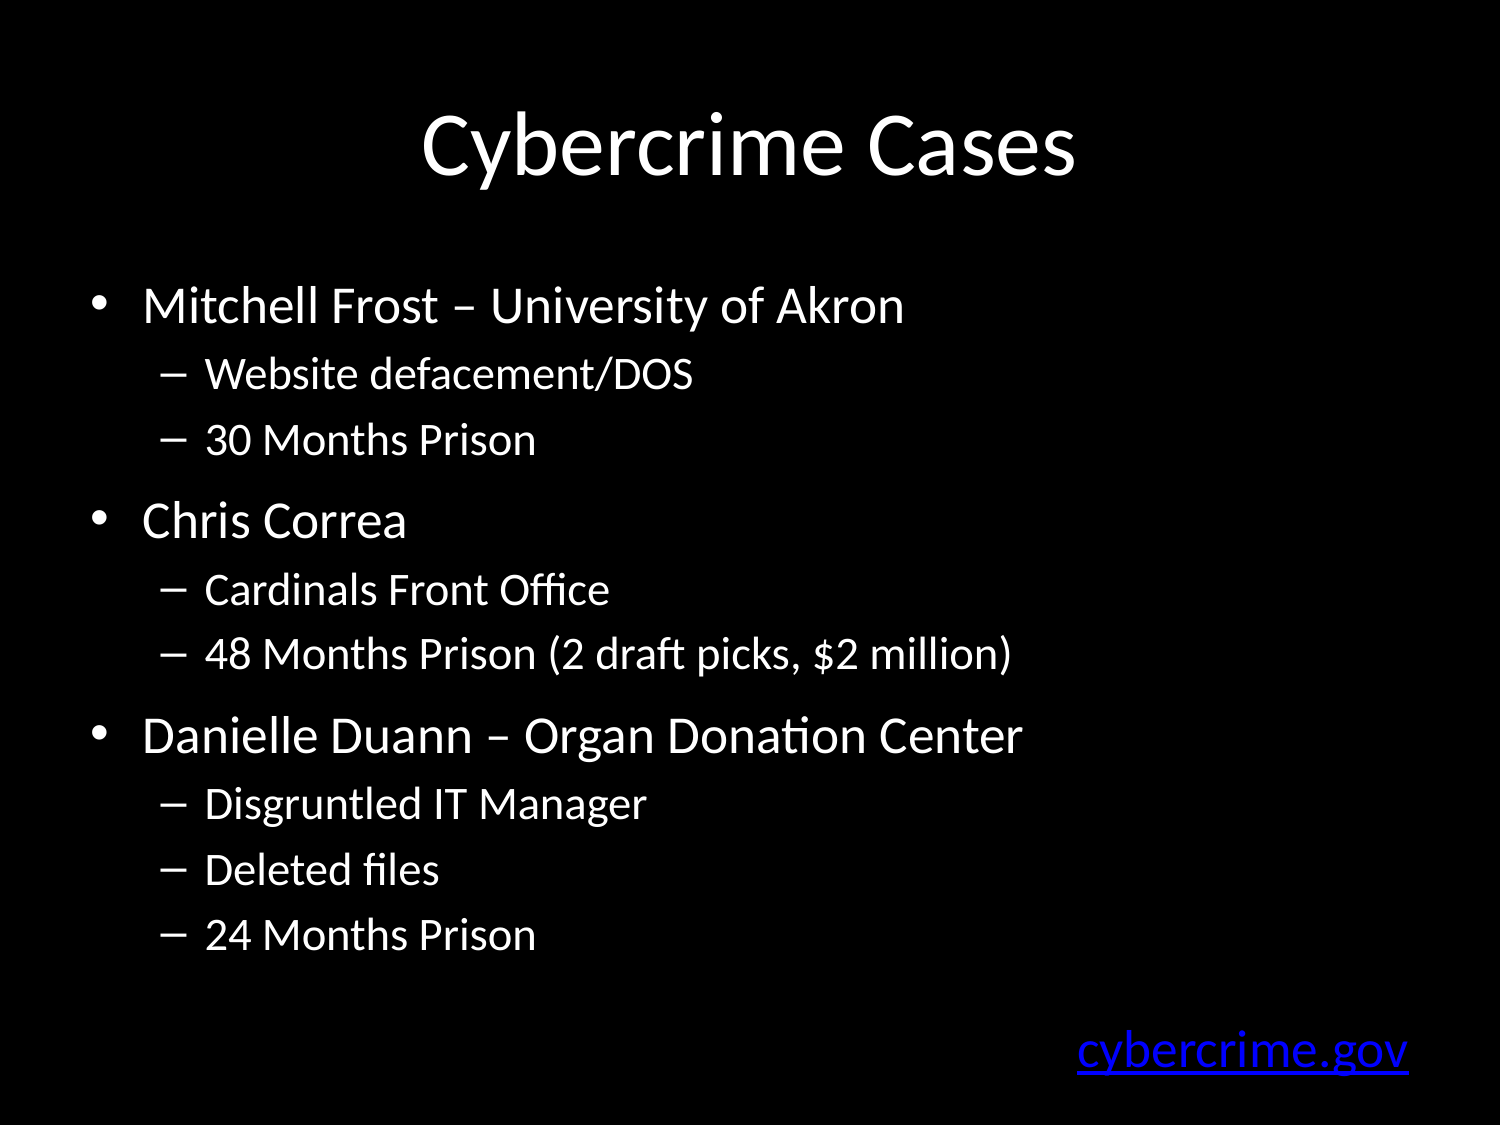

# Cybercrime Cases
Mitchell Frost – University of Akron
Website defacement/DOS
30 Months Prison
Chris Correa
Cardinals Front Office
48 Months Prison (2 draft picks, $2 million)
Danielle Duann – Organ Donation Center
Disgruntled IT Manager
Deleted files
24 Months Prison

cybercrime.gov